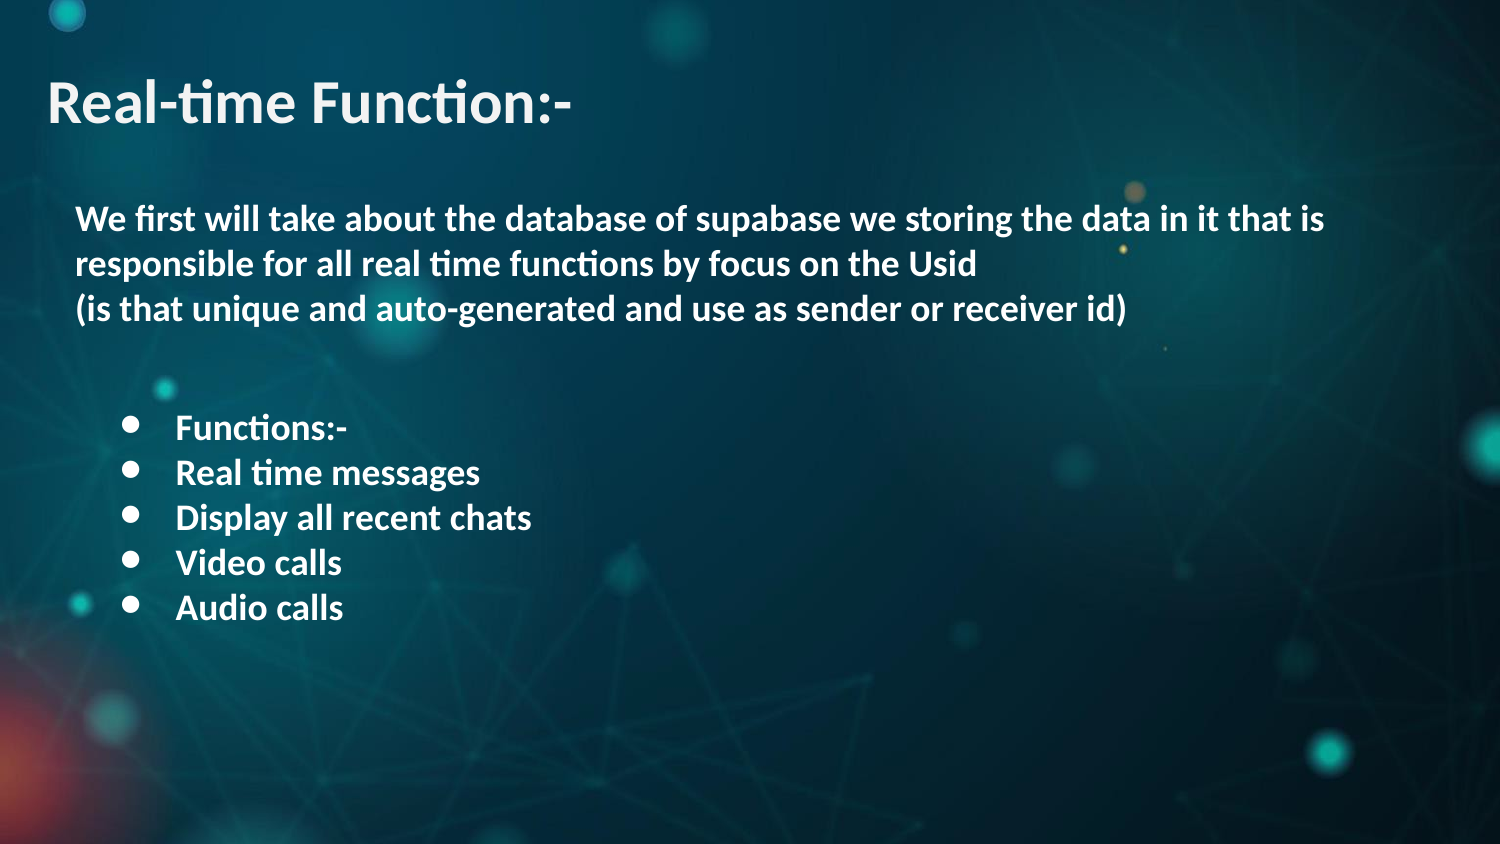

# Real-time Function:-
We first will take about the database of supabase we storing the data in it that is responsible for all real time functions by focus on the Usid
(is that unique and auto-generated and use as sender or receiver id)
Functions:-
Real time messages
Display all recent chats
Video calls
Audio calls